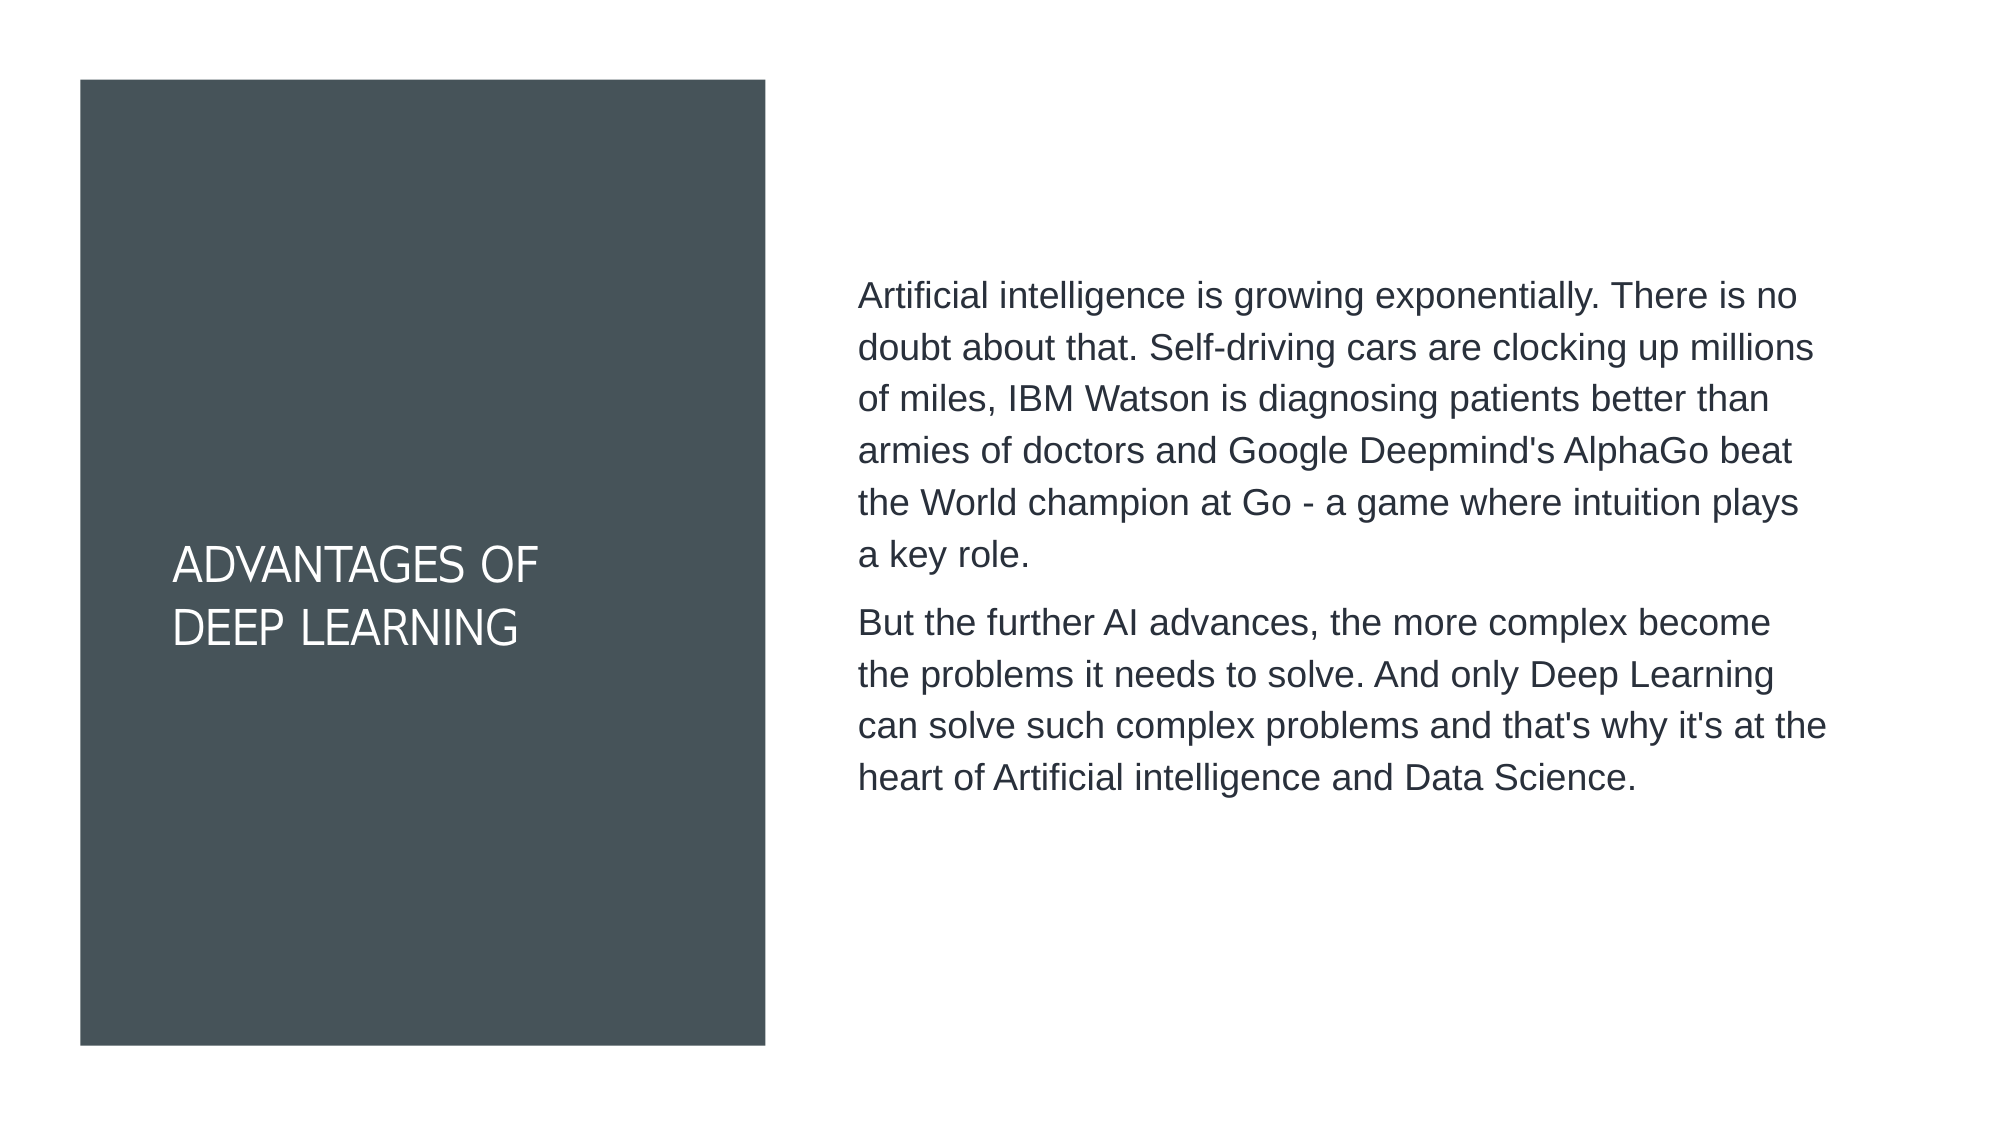

# Advantages of
Deep Learning
Artificial intelligence is growing exponentially. There is no doubt about that. Self-driving cars are clocking up millions of miles, IBM Watson is diagnosing patients better than armies of doctors and Google Deepmind's AlphaGo beat the World champion at Go - a game where intuition plays a key role.
But the further AI advances, the more complex become the problems it needs to solve. And only Deep Learning can solve such complex problems and that's why it's at the heart of Artificial intelligence and Data Science.